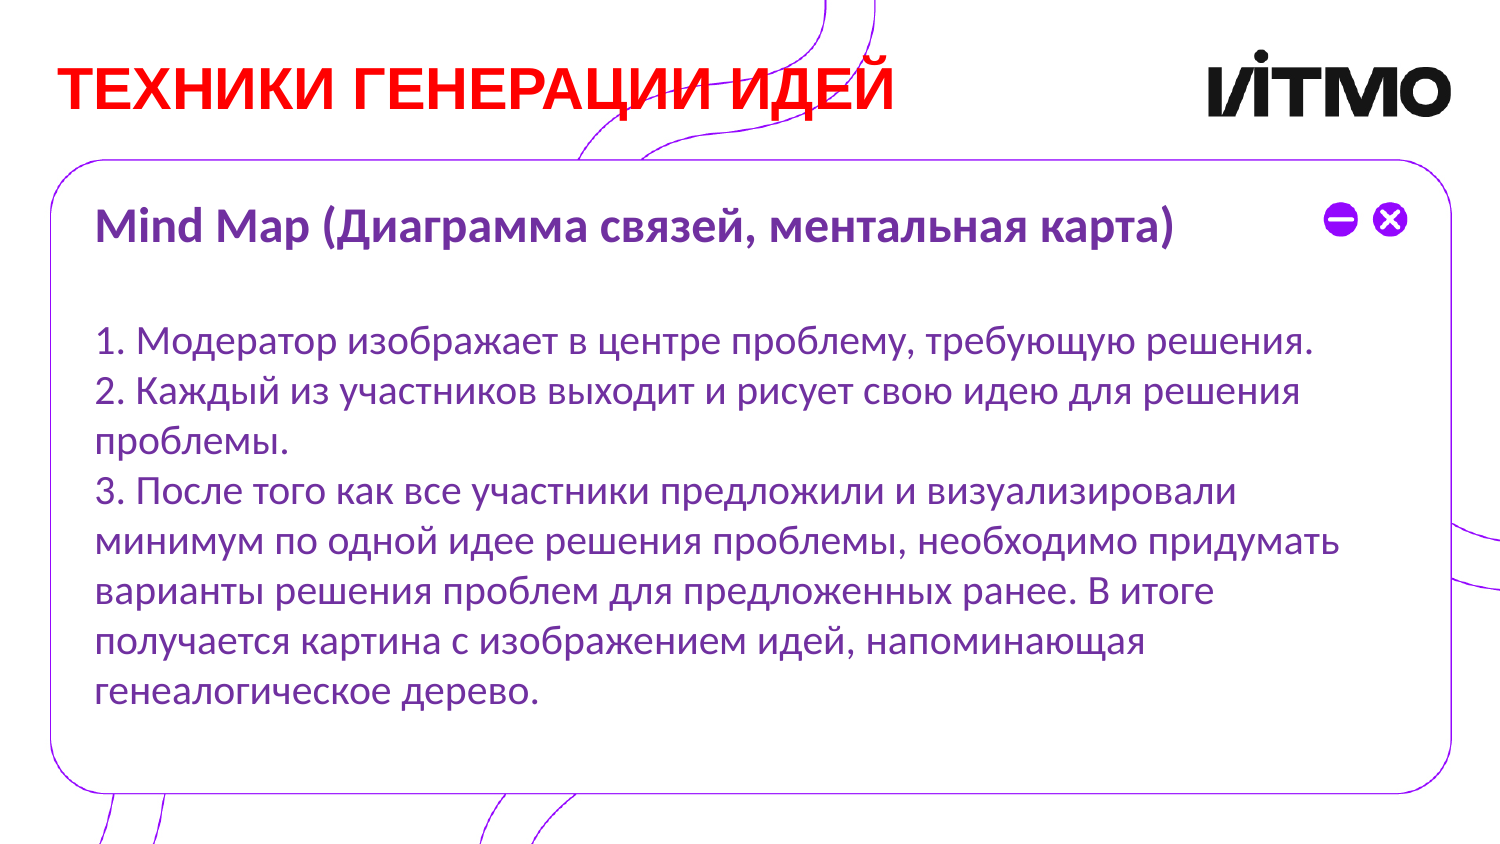

# ТЕХНИКИ ГЕНЕРАЦИИ ИДЕЙ
Mind Map (Диаграмма связей, ментальная карта)

1. Модератор изображает в центре проблему, требующую решения.
2. Каждый из участников выходит и рисует свою идею для решения проблемы.
3. После того как все участники предложили и визуализировали минимум по одной идее решения проблемы, необходимо придумать варианты решения проблем для предложенных ранее. В итоге получается картина с изображением идей, напоминающая генеалогическое дерево.